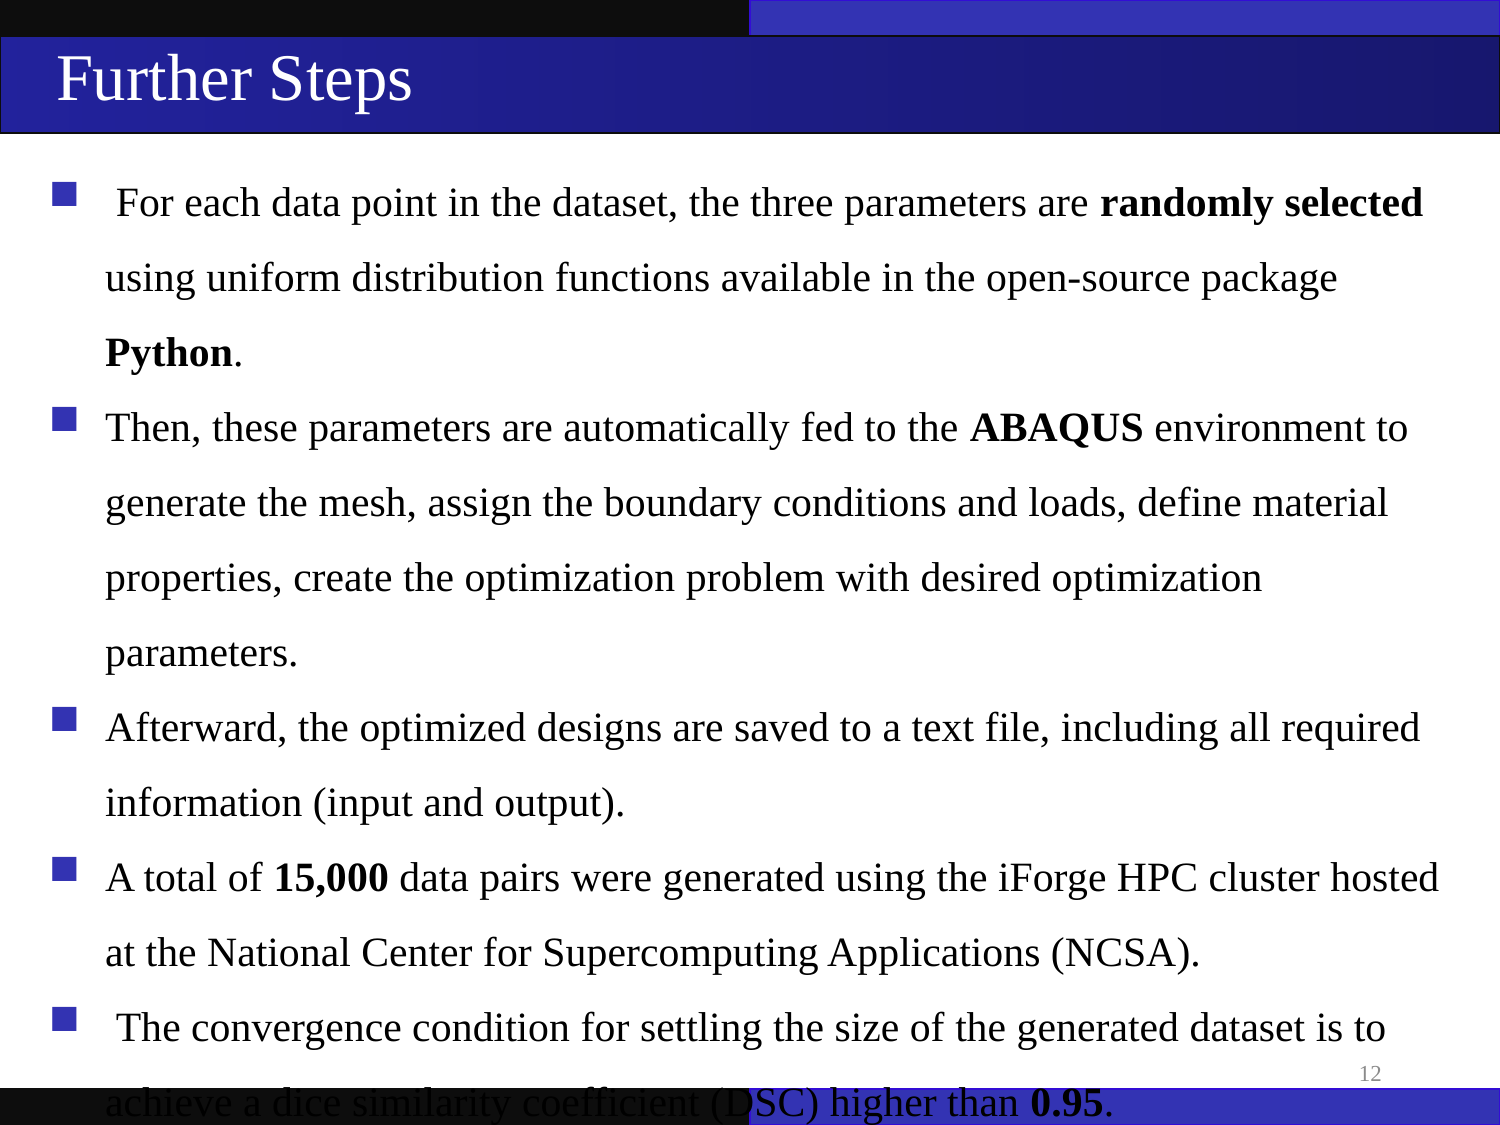

Further Steps
 For each data point in the dataset, the three parameters are randomly selected using uniform distribution functions available in the open-source package Python.
Then, these parameters are automatically fed to the ABAQUS environment to generate the mesh, assign the boundary conditions and loads, define material properties, create the optimization problem with desired optimization parameters.
Afterward, the optimized designs are saved to a text file, including all required information (input and output).
A total of 15,000 data pairs were generated using the iForge HPC cluster hosted at the National Center for Supercomputing Applications (NCSA).
 The convergence condition for settling the size of the generated dataset is to achieve a dice similarity coefficient (DSC) higher than 0.95.
12